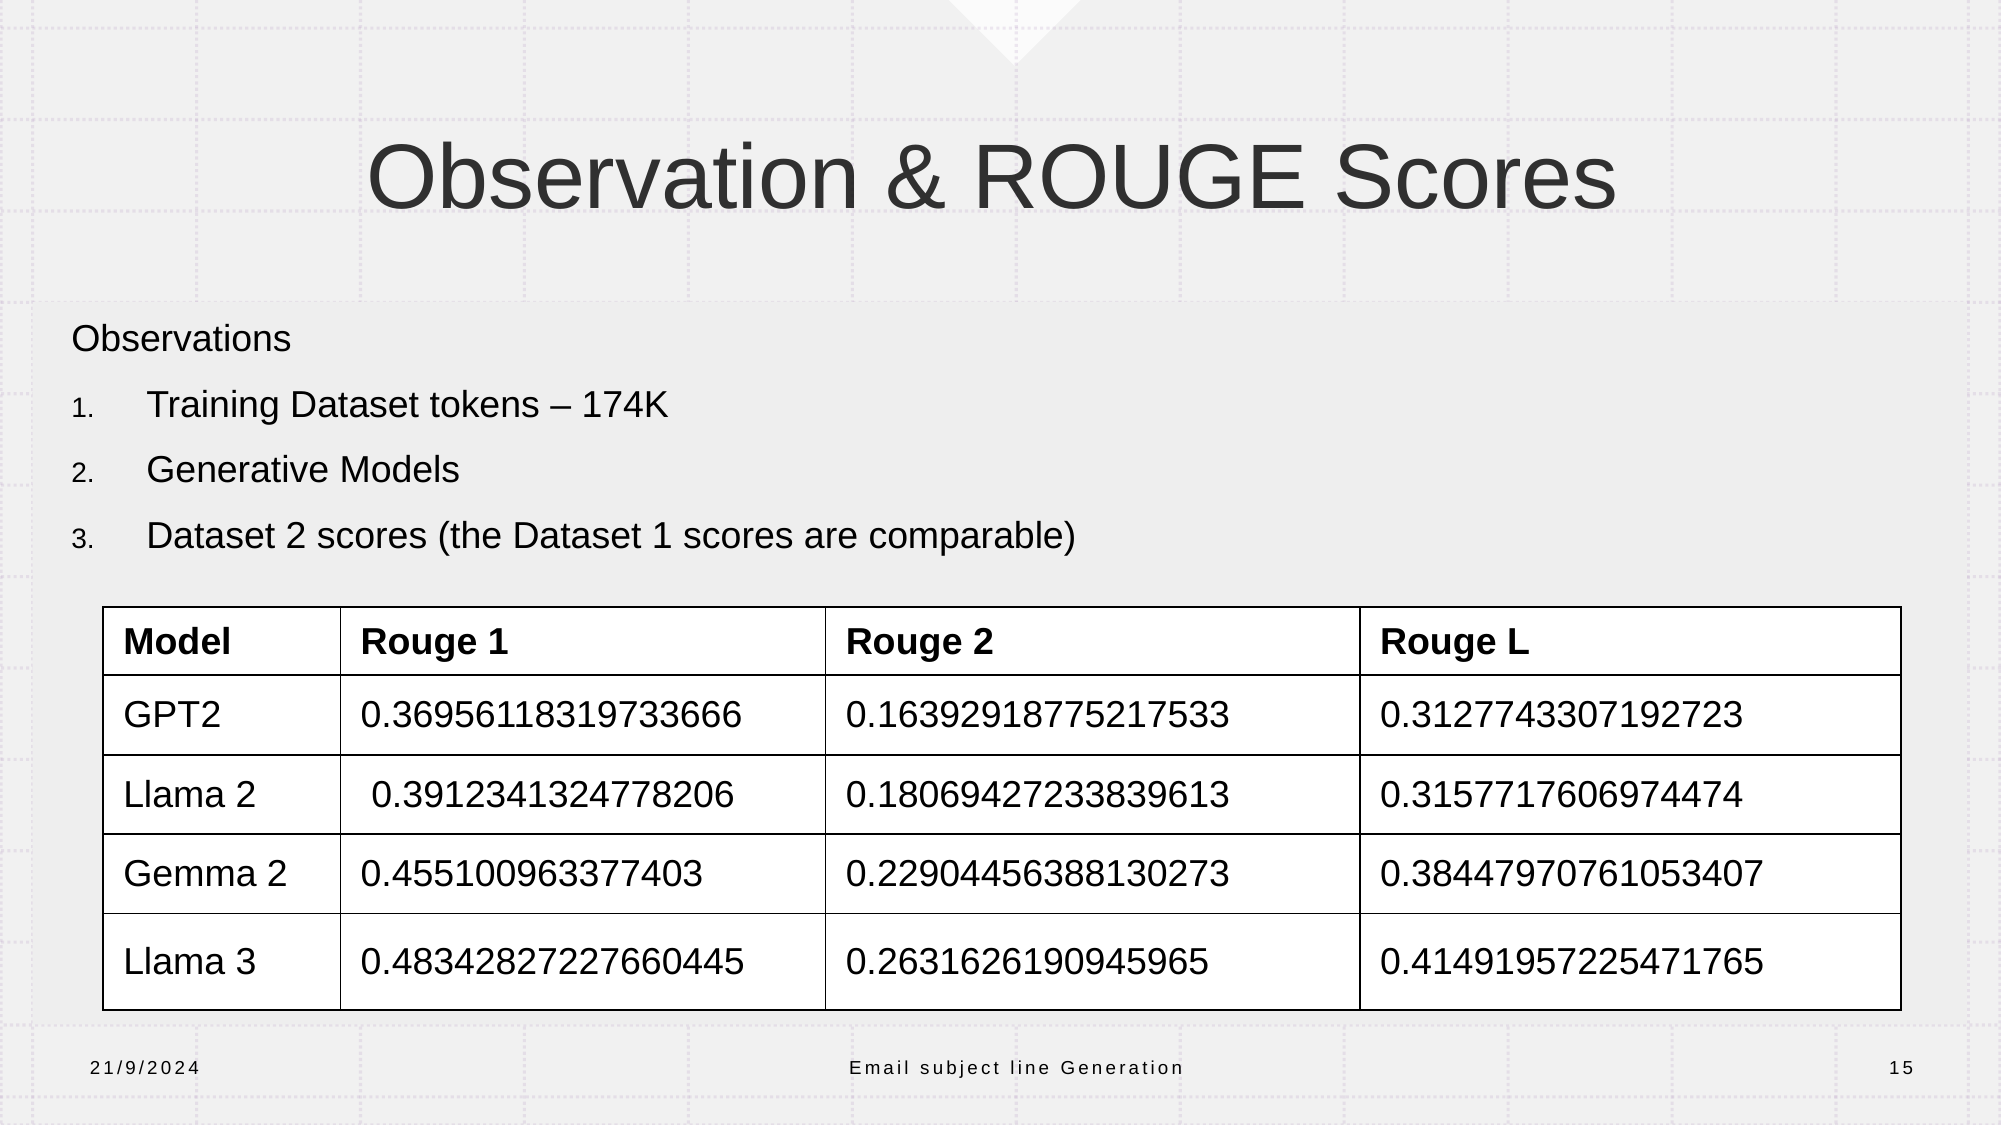

# Observation & ROUGE Scores
Observations
Training Dataset tokens – 174K
Generative Models
Dataset 2 scores (the Dataset 1 scores are comparable)

| Model | Rouge 1 | Rouge 2 | Rouge L |
| --- | --- | --- | --- |
| GPT2 | 0.36956118319733666 | 0.16392918775217533 | 0.3127743307192723 |
| Llama 2 | 0.3912341324778206 | 0.18069427233839613 | 0.3157717606974474 |
| Gemma 2 | 0.455100963377403 | 0.22904456388130273 | 0.38447970761053407 |
| Llama 3 | 0.48342827227660445 | 0.2631626190945965 | 0.41491957225471765 |
Email subject line Generation
21/9/2024
15